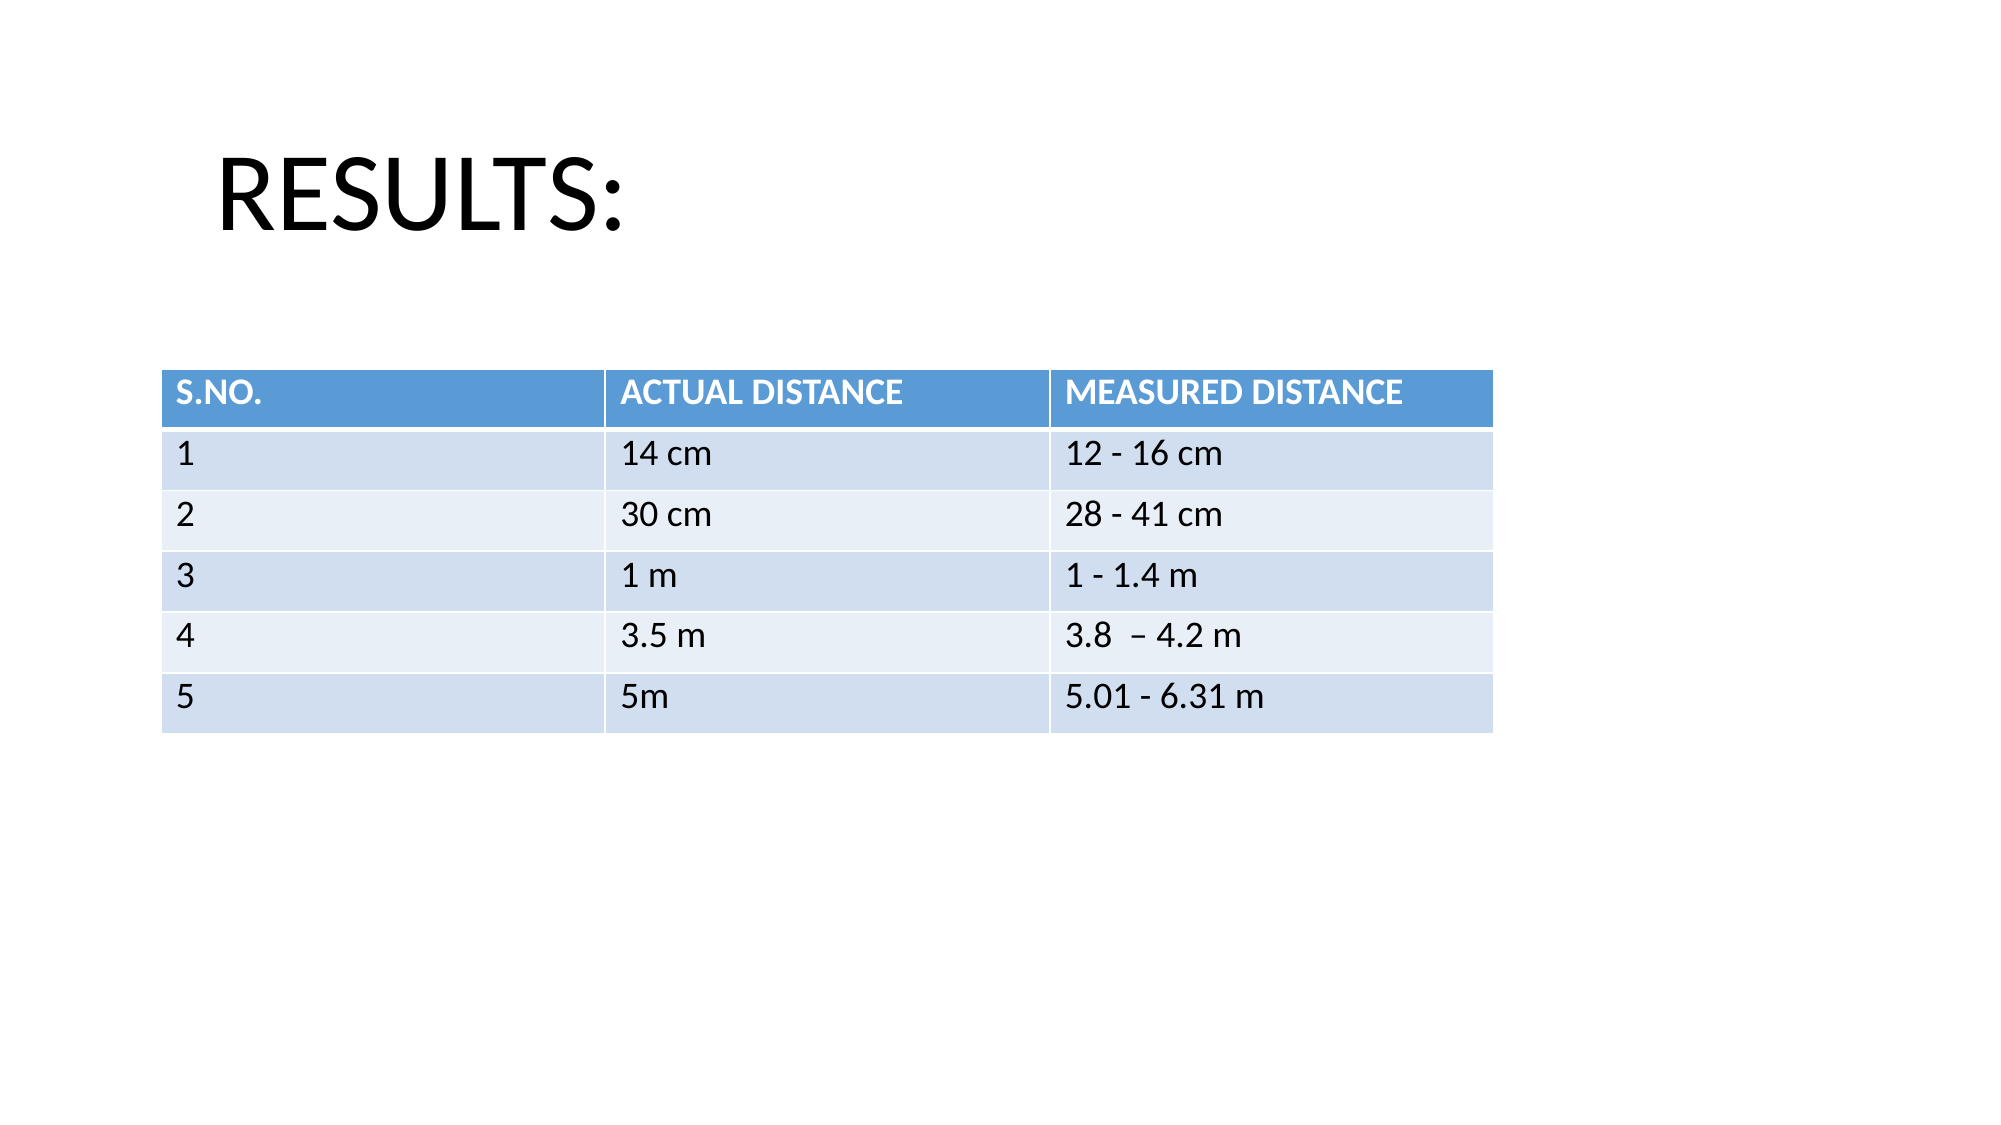

RESULTS:
| S.NO. | ACTUAL DISTANCE | MEASURED DISTANCE |
| --- | --- | --- |
| 1 | 14 cm | 12 - 16 cm |
| 2 | 30 cm | 28 - 41 cm |
| 3 | 1 m | 1 - 1.4 m |
| 4 | 3.5 m | 3.8 – 4.2 m |
| 5 | 5m | 5.01 - 6.31 m |